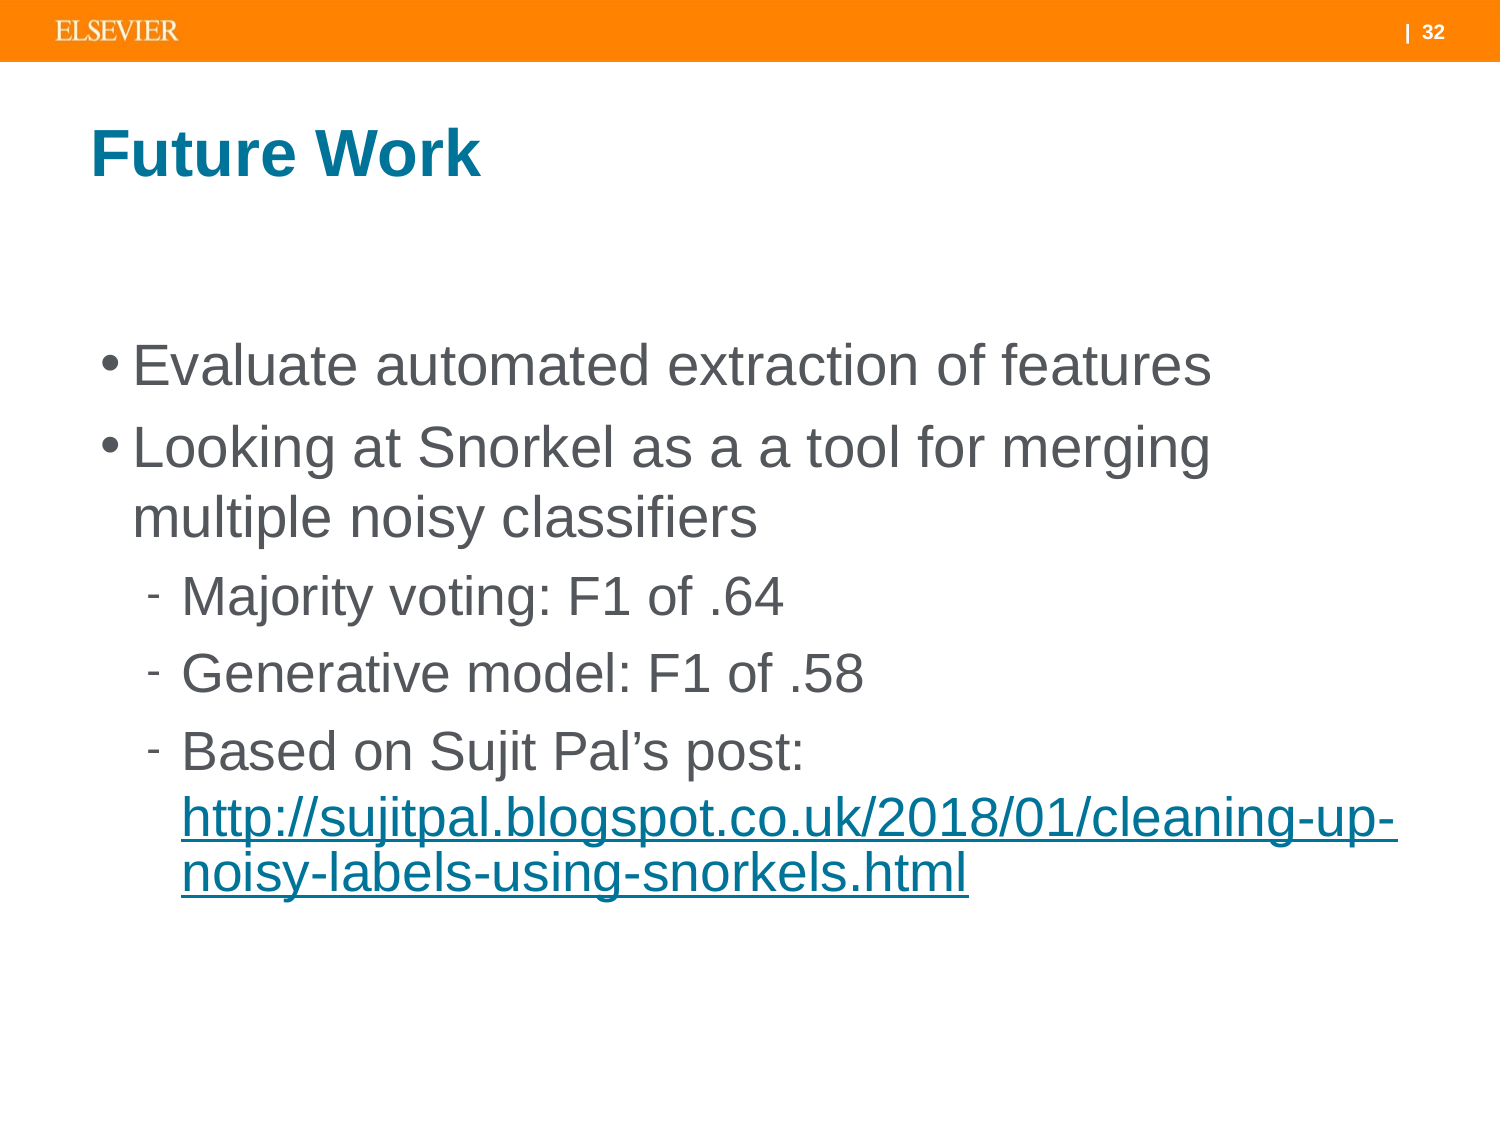

# Future Work

Evaluate automated extraction of features
Looking at Snorkel as a a tool for merging multiple noisy classifiers
Majority voting: F1 of .64
Generative model: F1 of .58
Based on Sujit Pal’s post:
http://sujitpal.blogspot.co.uk/2018/01/cleaning-up-noisy-labels-using-snorkels.html